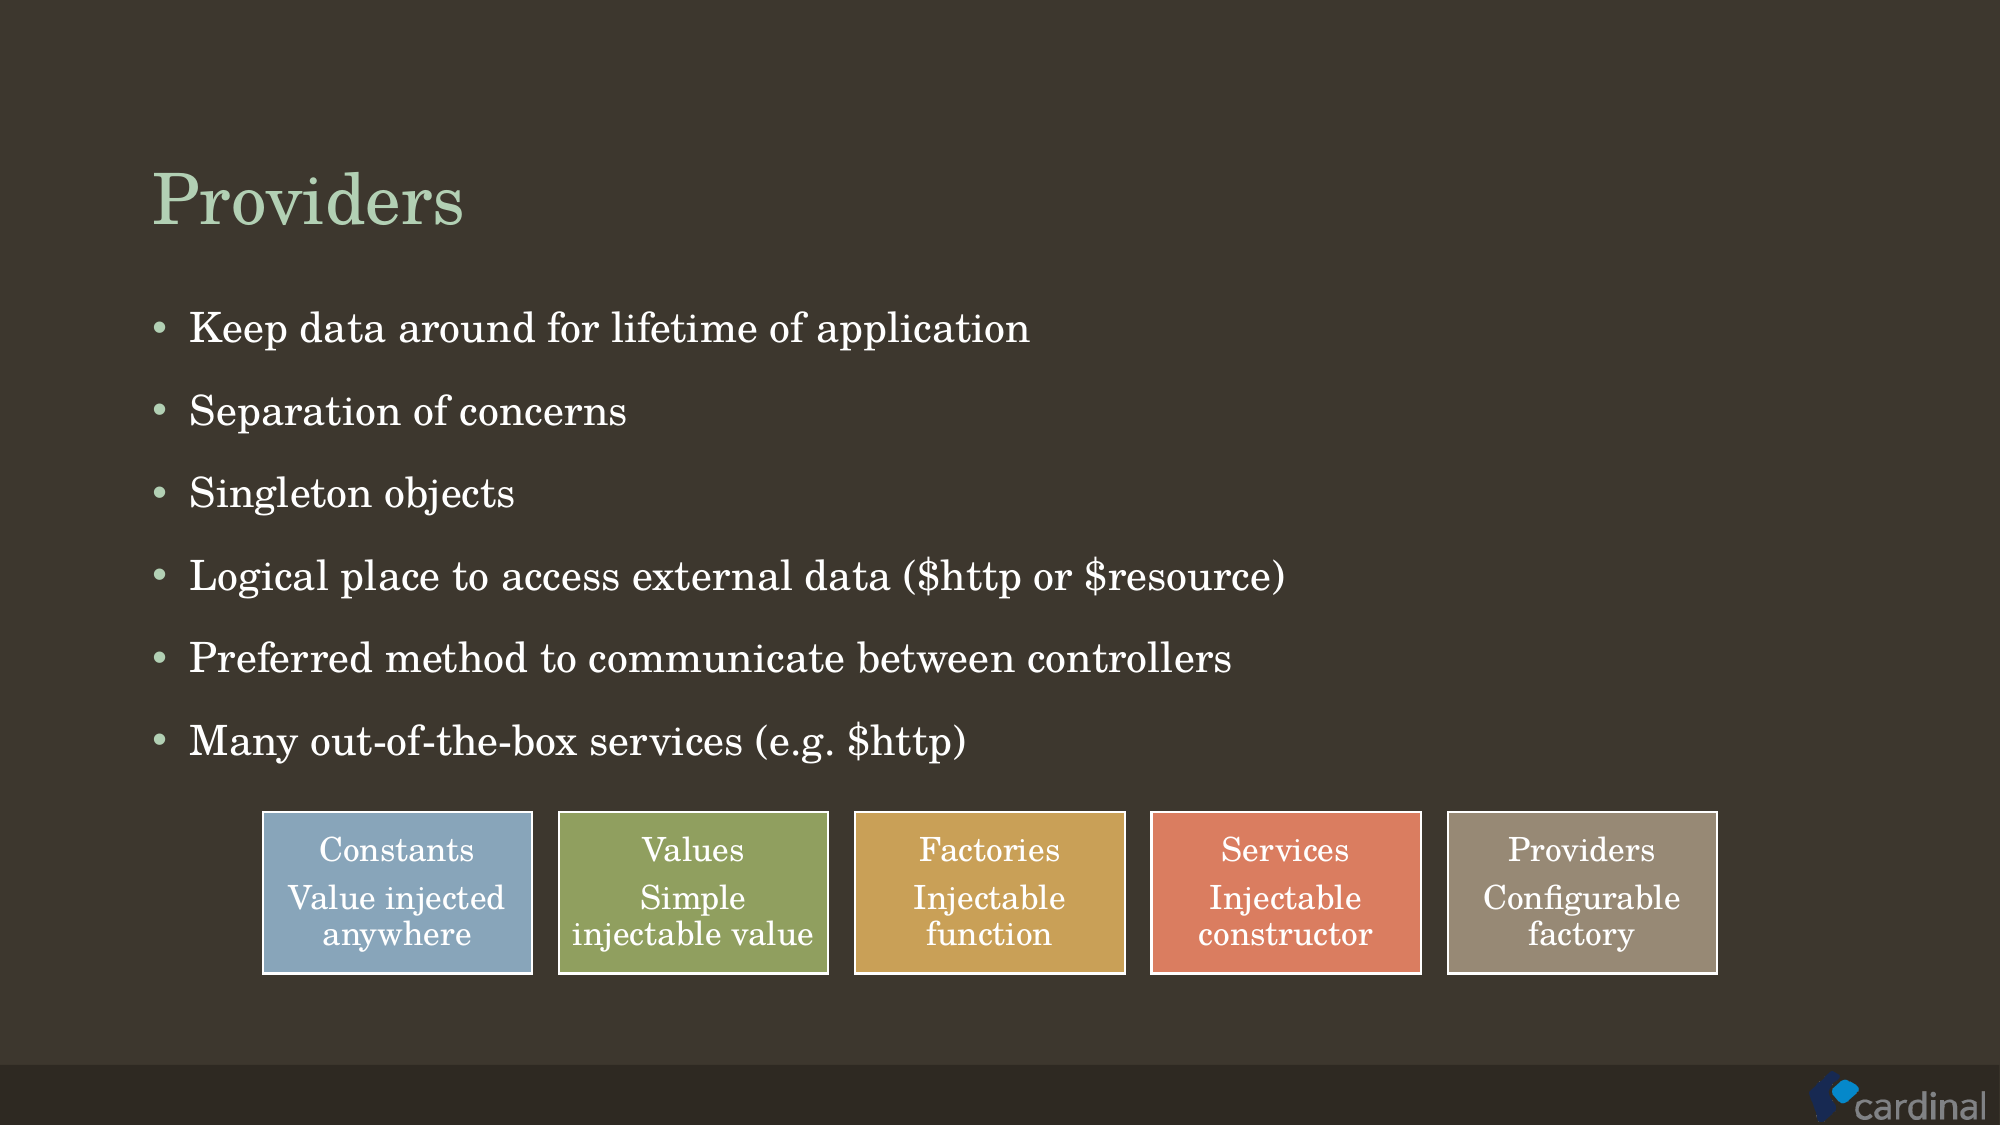

# Providers
Keep data around for lifetime of application
Separation of concerns
Singleton objects
Logical place to access external data ($http or $resource)
Preferred method to communicate between controllers
Many out-of-the-box services (e.g. $http)

Constants
Value injected anywhere
Values
Simple injectable value
Factories
Injectable function
Services
Injectable constructor
Providers
Configurable factory